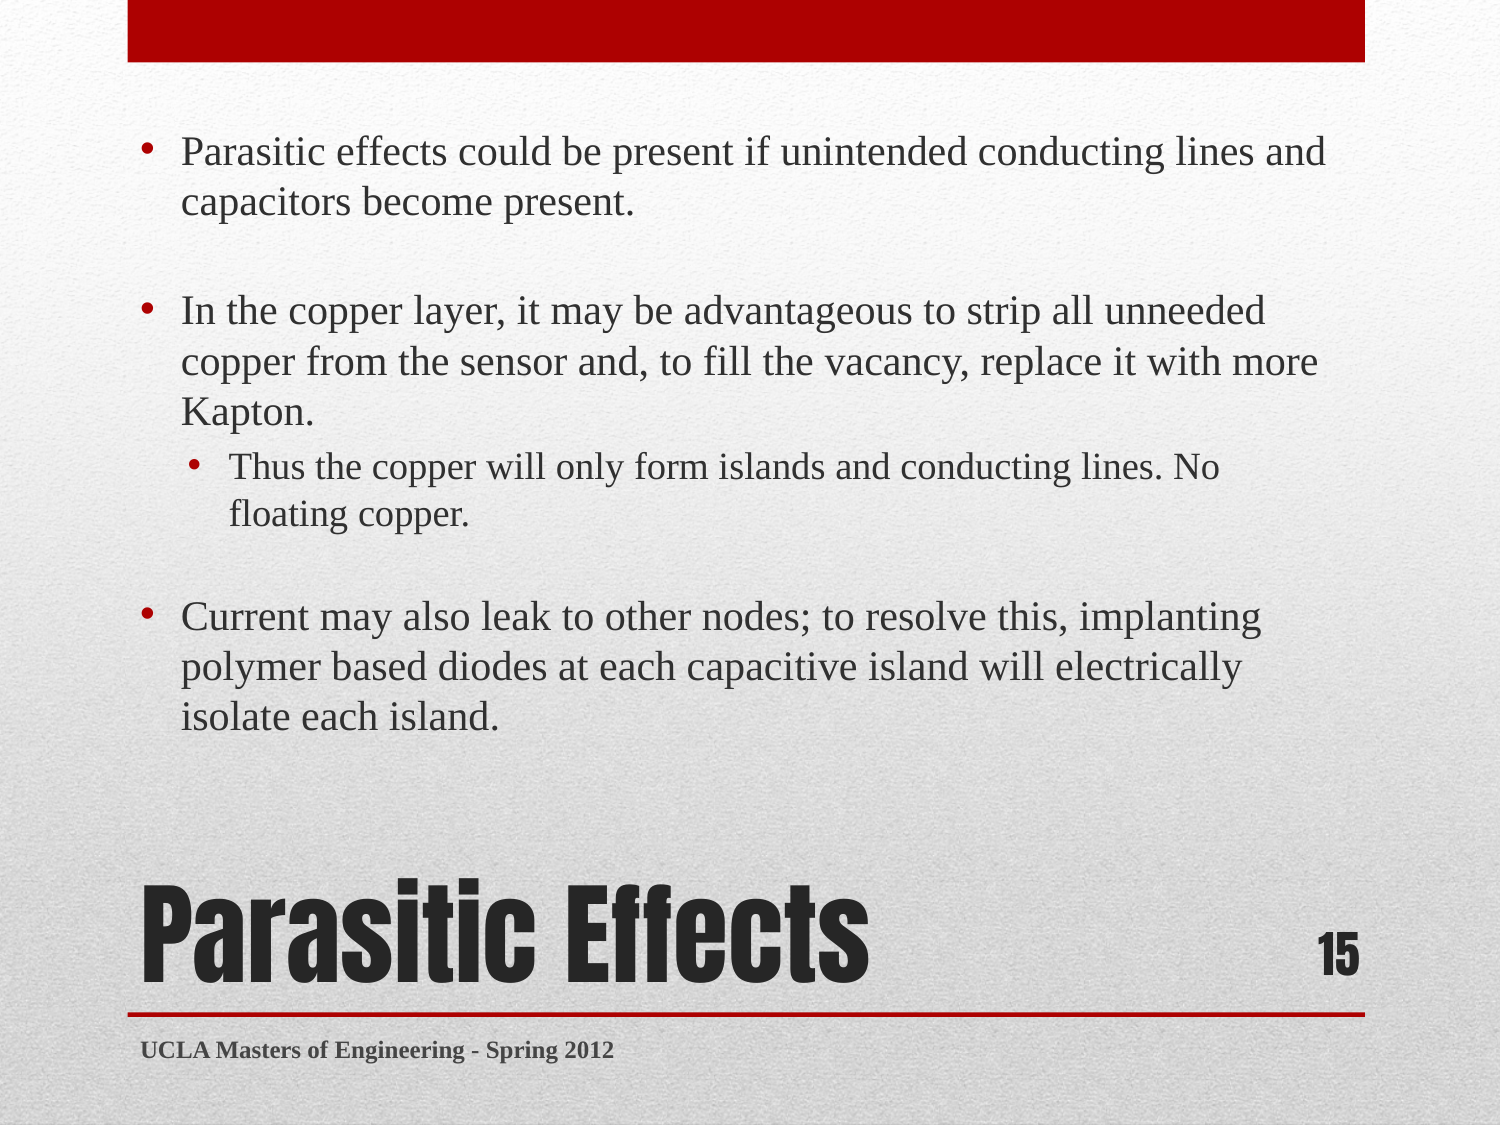

Parasitic effects could be present if unintended conducting lines and capacitors become present.
In the copper layer, it may be advantageous to strip all unneeded copper from the sensor and, to fill the vacancy, replace it with more Kapton.
Thus the copper will only form islands and conducting lines. No floating copper.
Current may also leak to other nodes; to resolve this, implanting polymer based diodes at each capacitive island will electrically isolate each island.
# Parasitic Effects
15
UCLA Masters of Engineering - Spring 2012